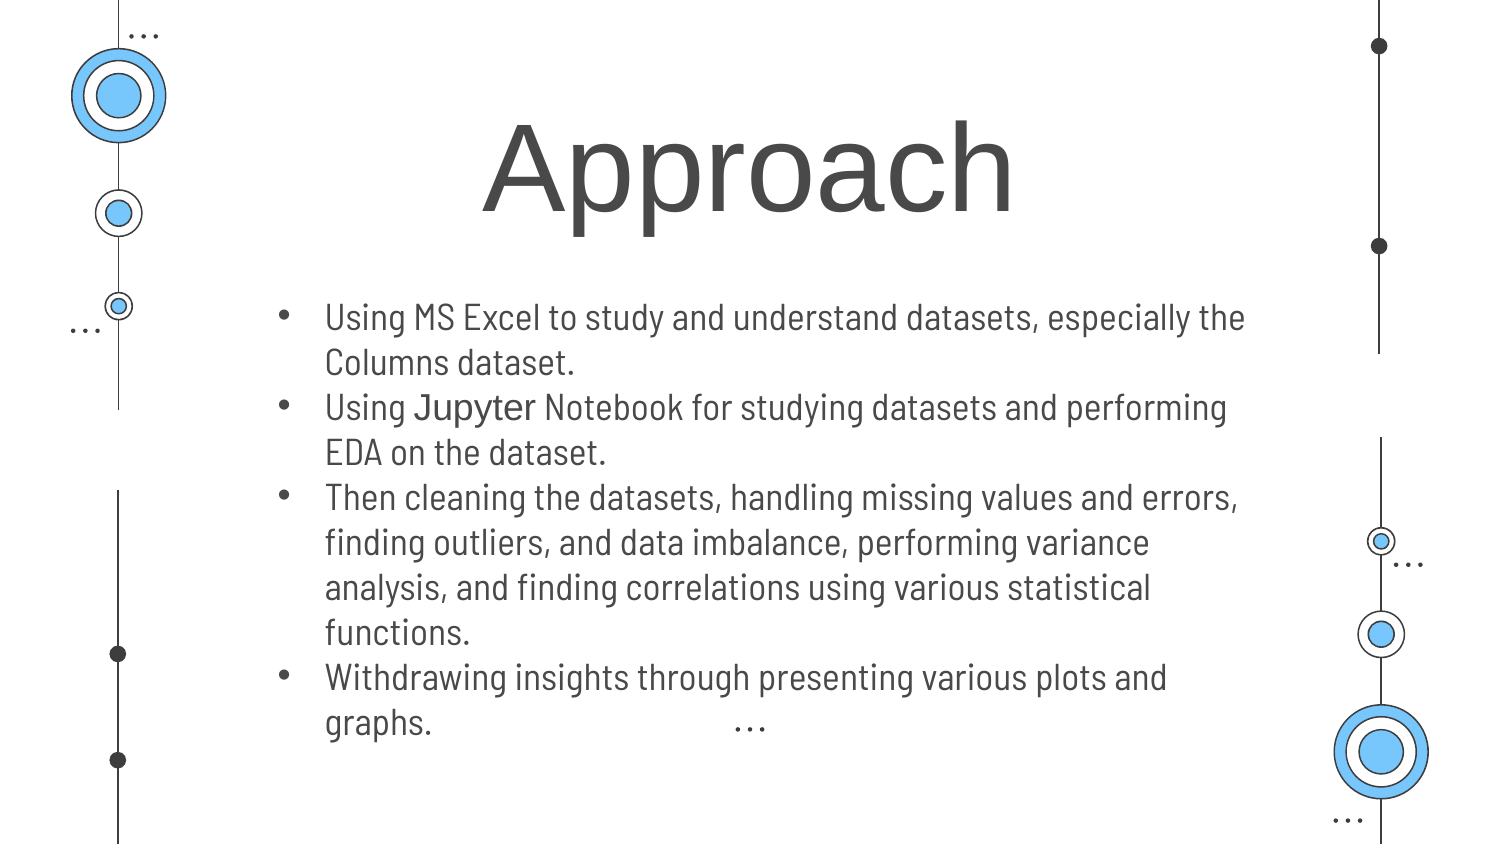

# Approach
Using MS Excel to study and understand datasets, especially the Columns dataset.
Using Jupyter Notebook for studying datasets and performing EDA on the dataset.
Then cleaning the datasets, handling missing values and errors, finding outliers, and data imbalance, performing variance analysis, and finding correlations using various statistical functions.
Withdrawing insights through presenting various plots and graphs.